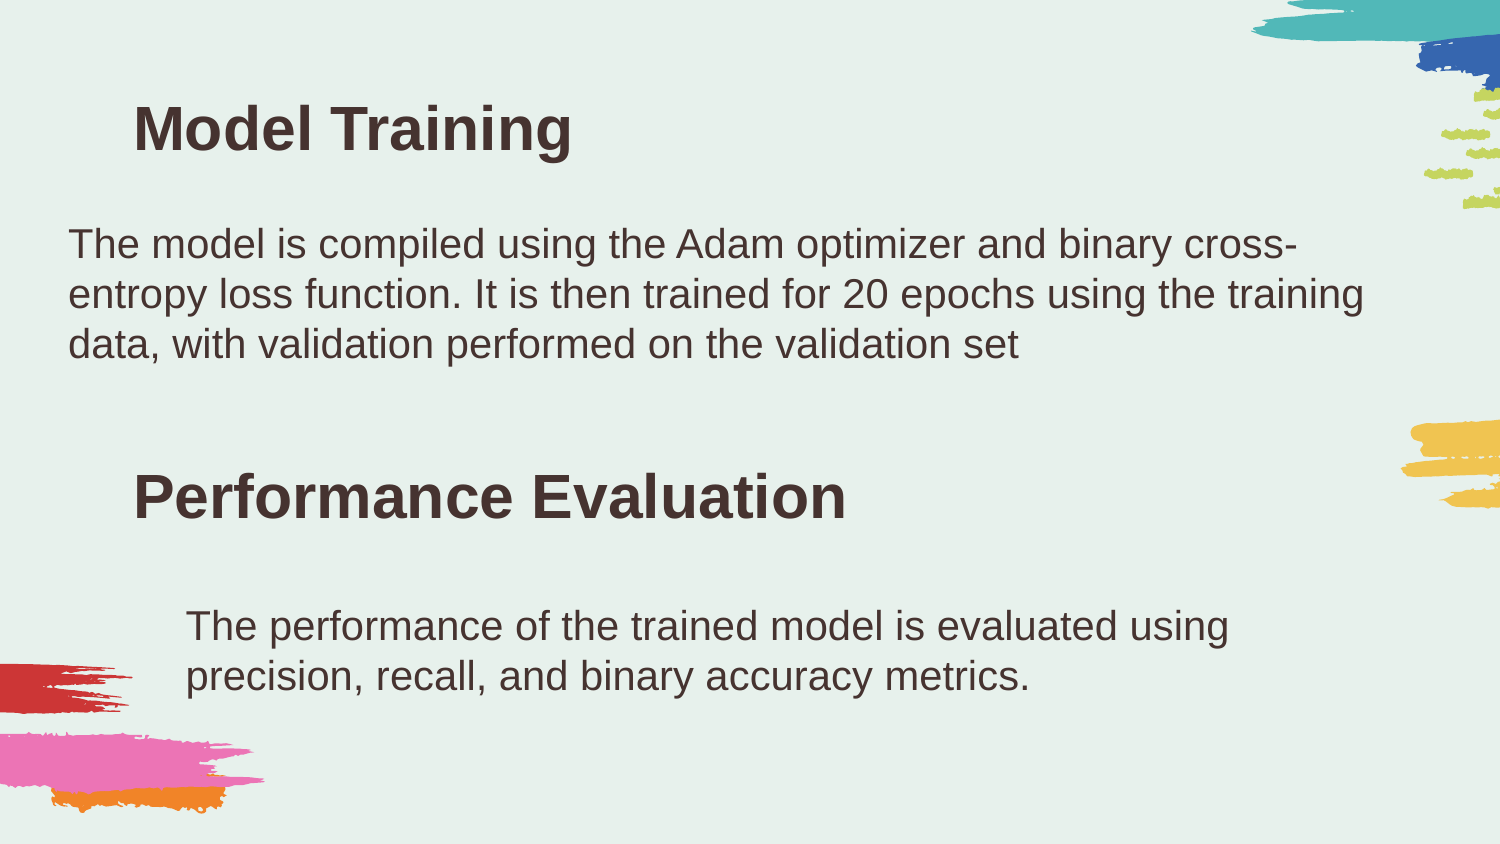

# Model Training
The model is compiled using the Adam optimizer and binary cross-entropy loss function. It is then trained for 20 epochs using the training data, with validation performed on the validation set
Performance Evaluation
The performance of the trained model is evaluated using precision, recall, and binary accuracy metrics.